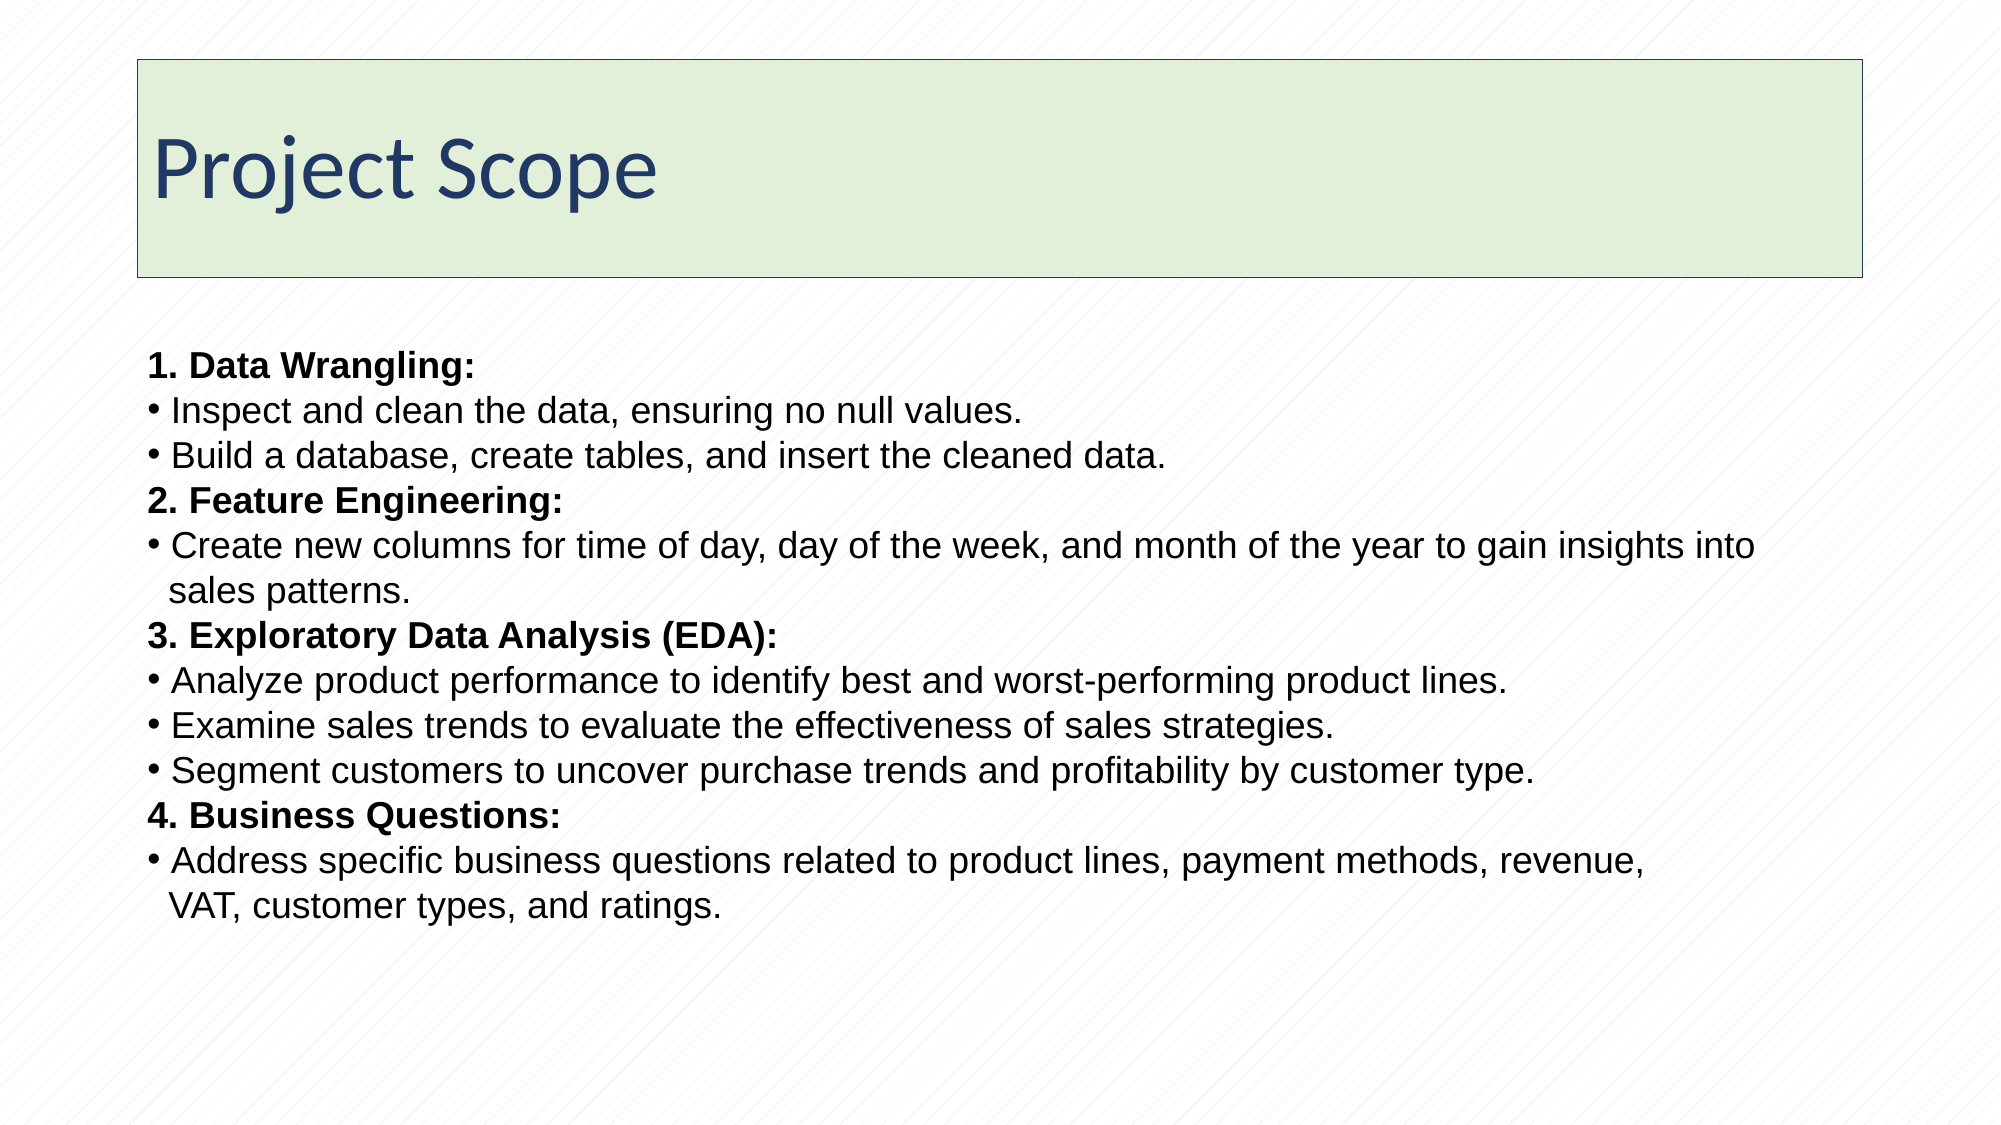

# Project Scope
1. Data Wrangling:
 Inspect and clean the data, ensuring no null values.
 Build a database, create tables, and insert the cleaned data.
2. Feature Engineering:
 Create new columns for time of day, day of the week, and month of the year to gain insights into
  sales patterns.
3. Exploratory Data Analysis (EDA):
 Analyze product performance to identify best and worst-performing product lines.
 Examine sales trends to evaluate the effectiveness of sales strategies.
 Segment customers to uncover purchase trends and profitability by customer type.
4. Business Questions:
 Address specific business questions related to product lines, payment methods, revenue,
  VAT, customer types, and ratings.